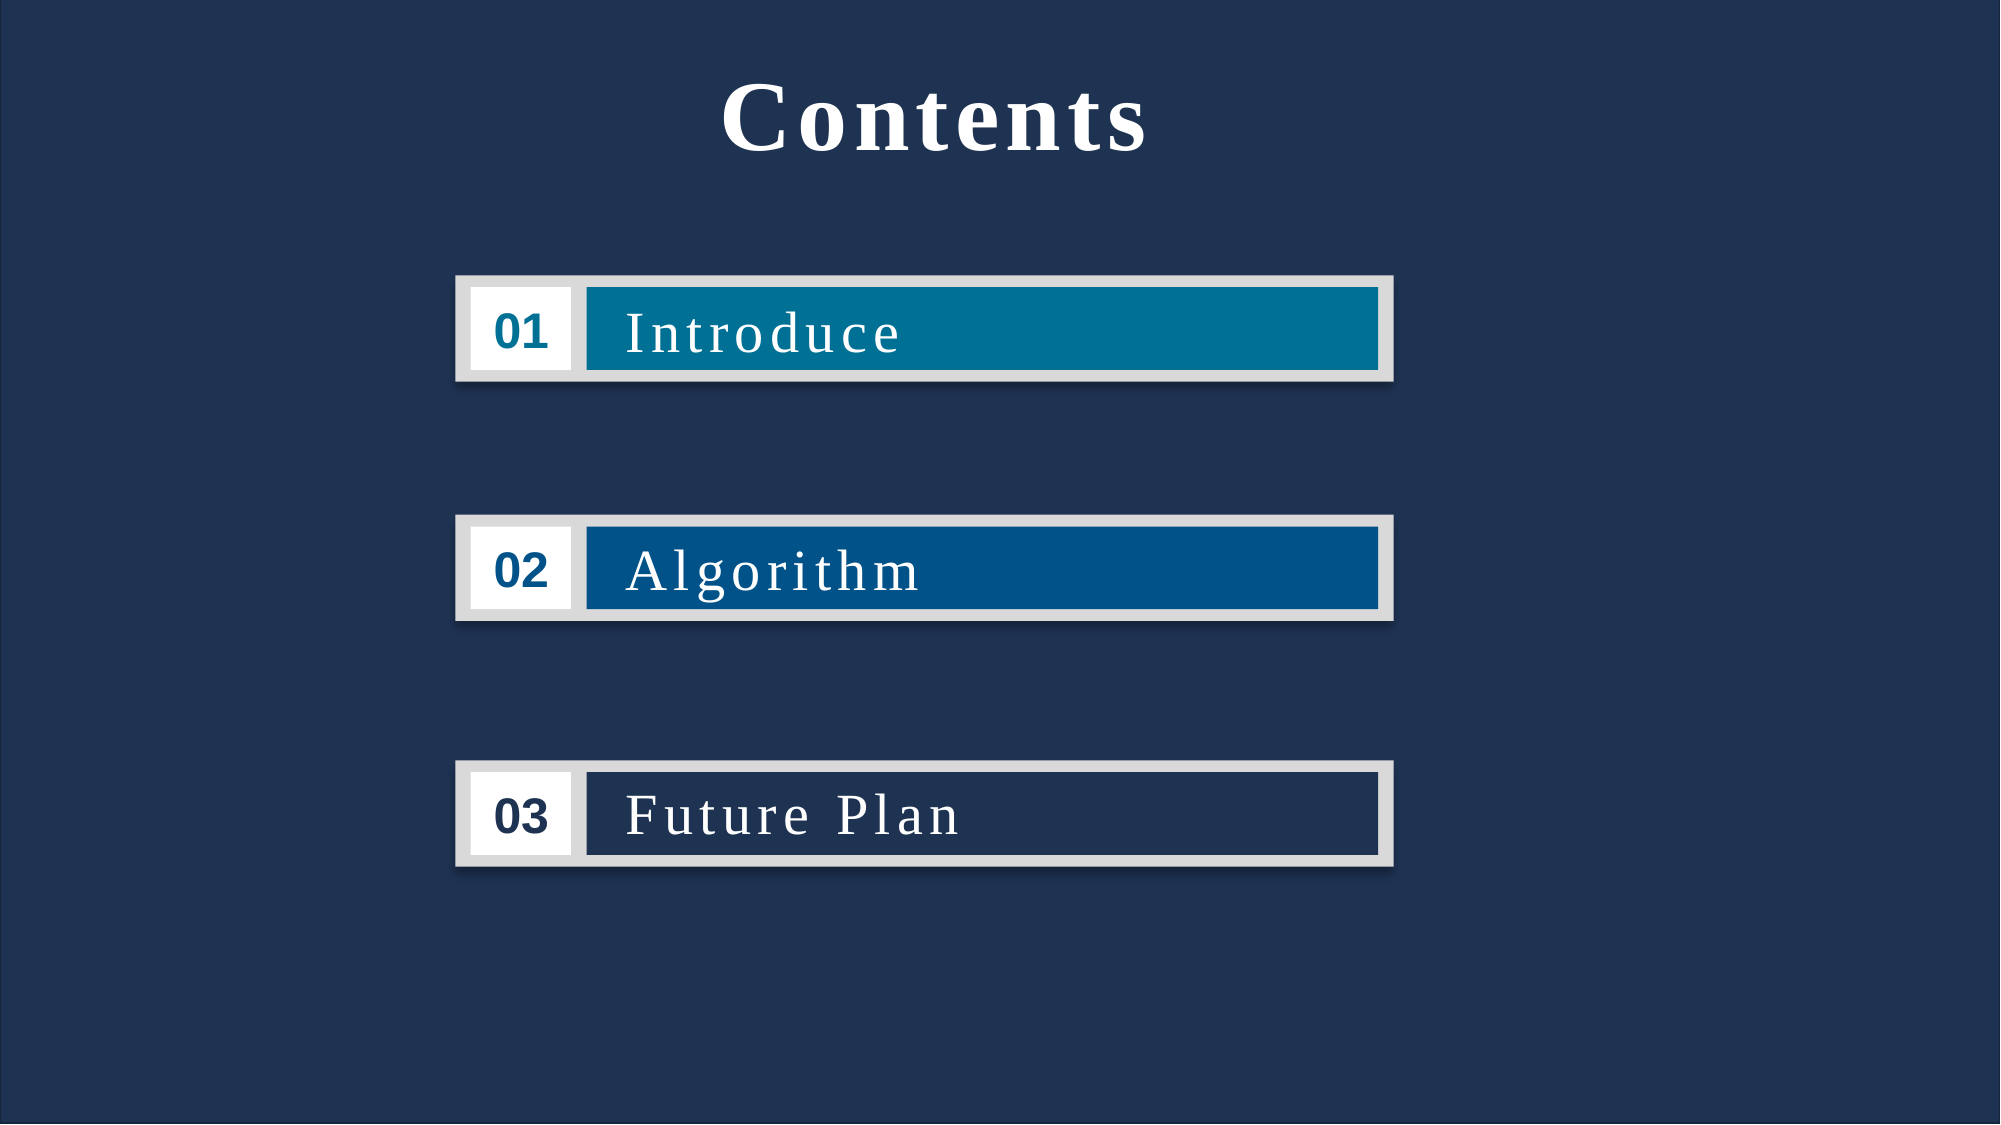

Contents

Introduce

01

Algorithm

02

Future Plan

03